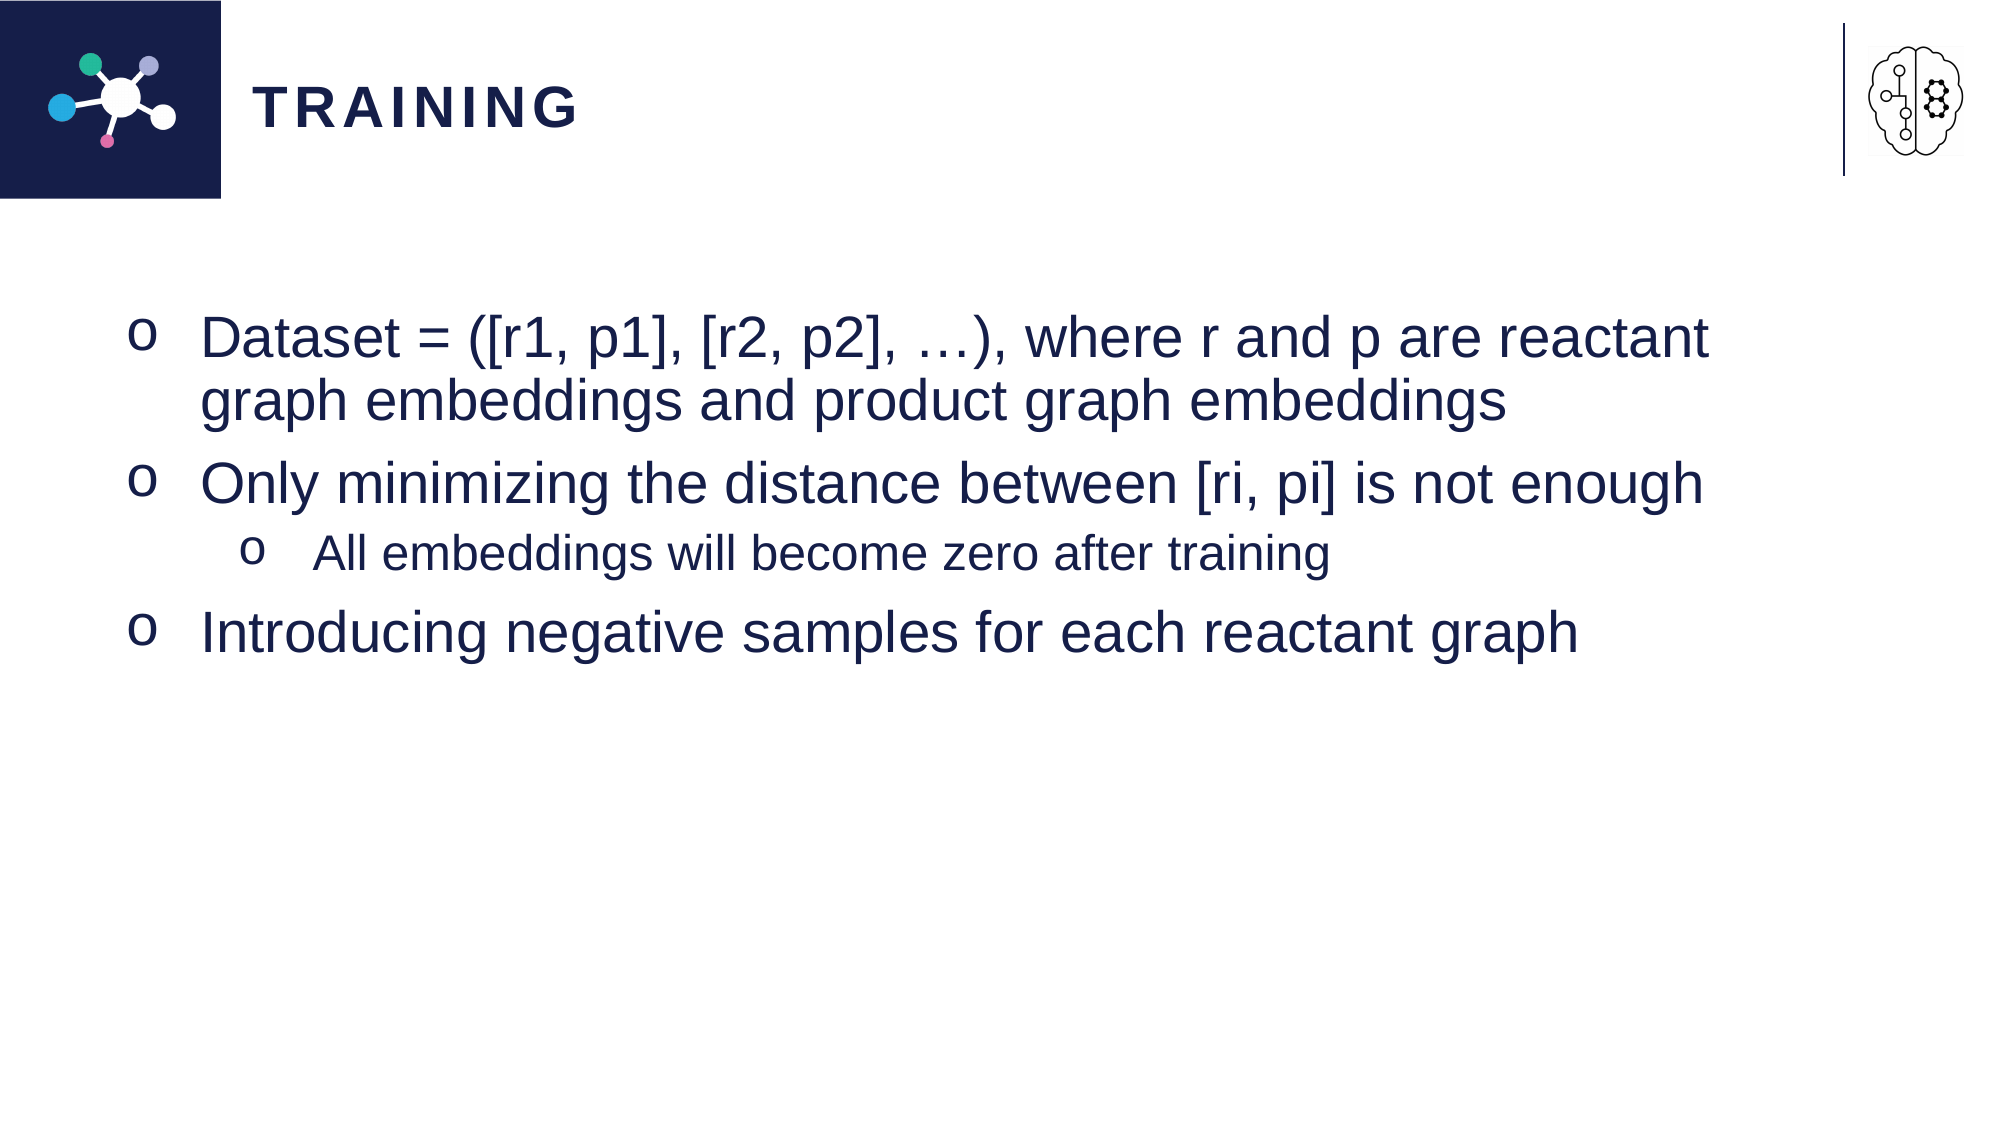

# Training
Dataset = ([r1, p1], [r2, p2], …), where r and p are reactant graph embeddings and product graph embeddings
Only minimizing the distance between [ri, pi] is not enough
All embeddings will become zero after training
Introducing negative samples for each reactant graph